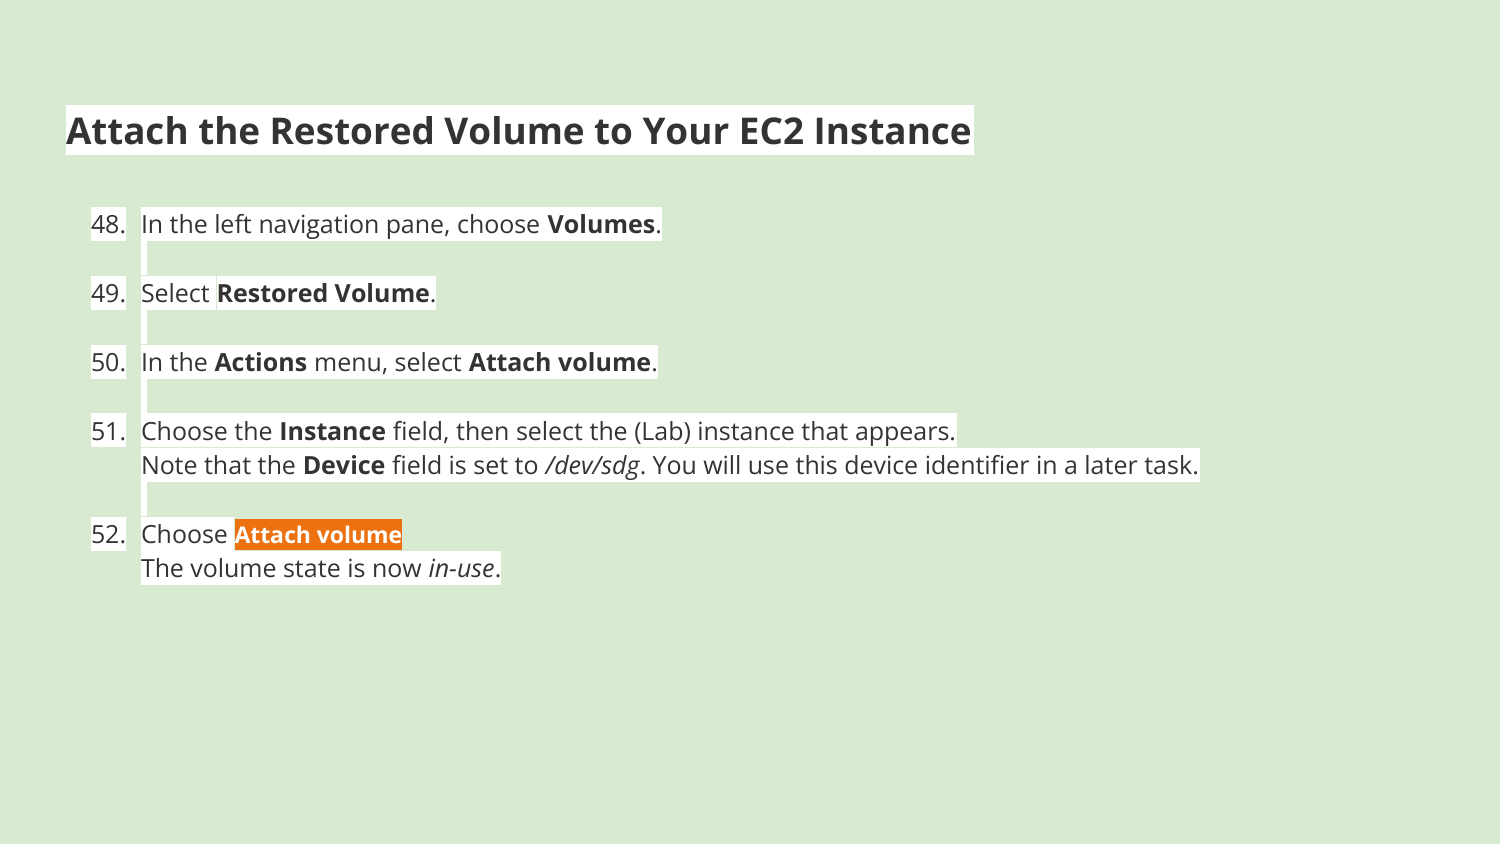

# Attach the Restored Volume to Your EC2 Instance

In the left navigation pane, choose Volumes.
Select Restored Volume.
In the Actions menu, select Attach volume.
Choose the Instance field, then select the (Lab) instance that appears.
Note that the Device field is set to /dev/sdg. You will use this device identifier in a later task.
Choose Attach volume
The volume state is now in-use.